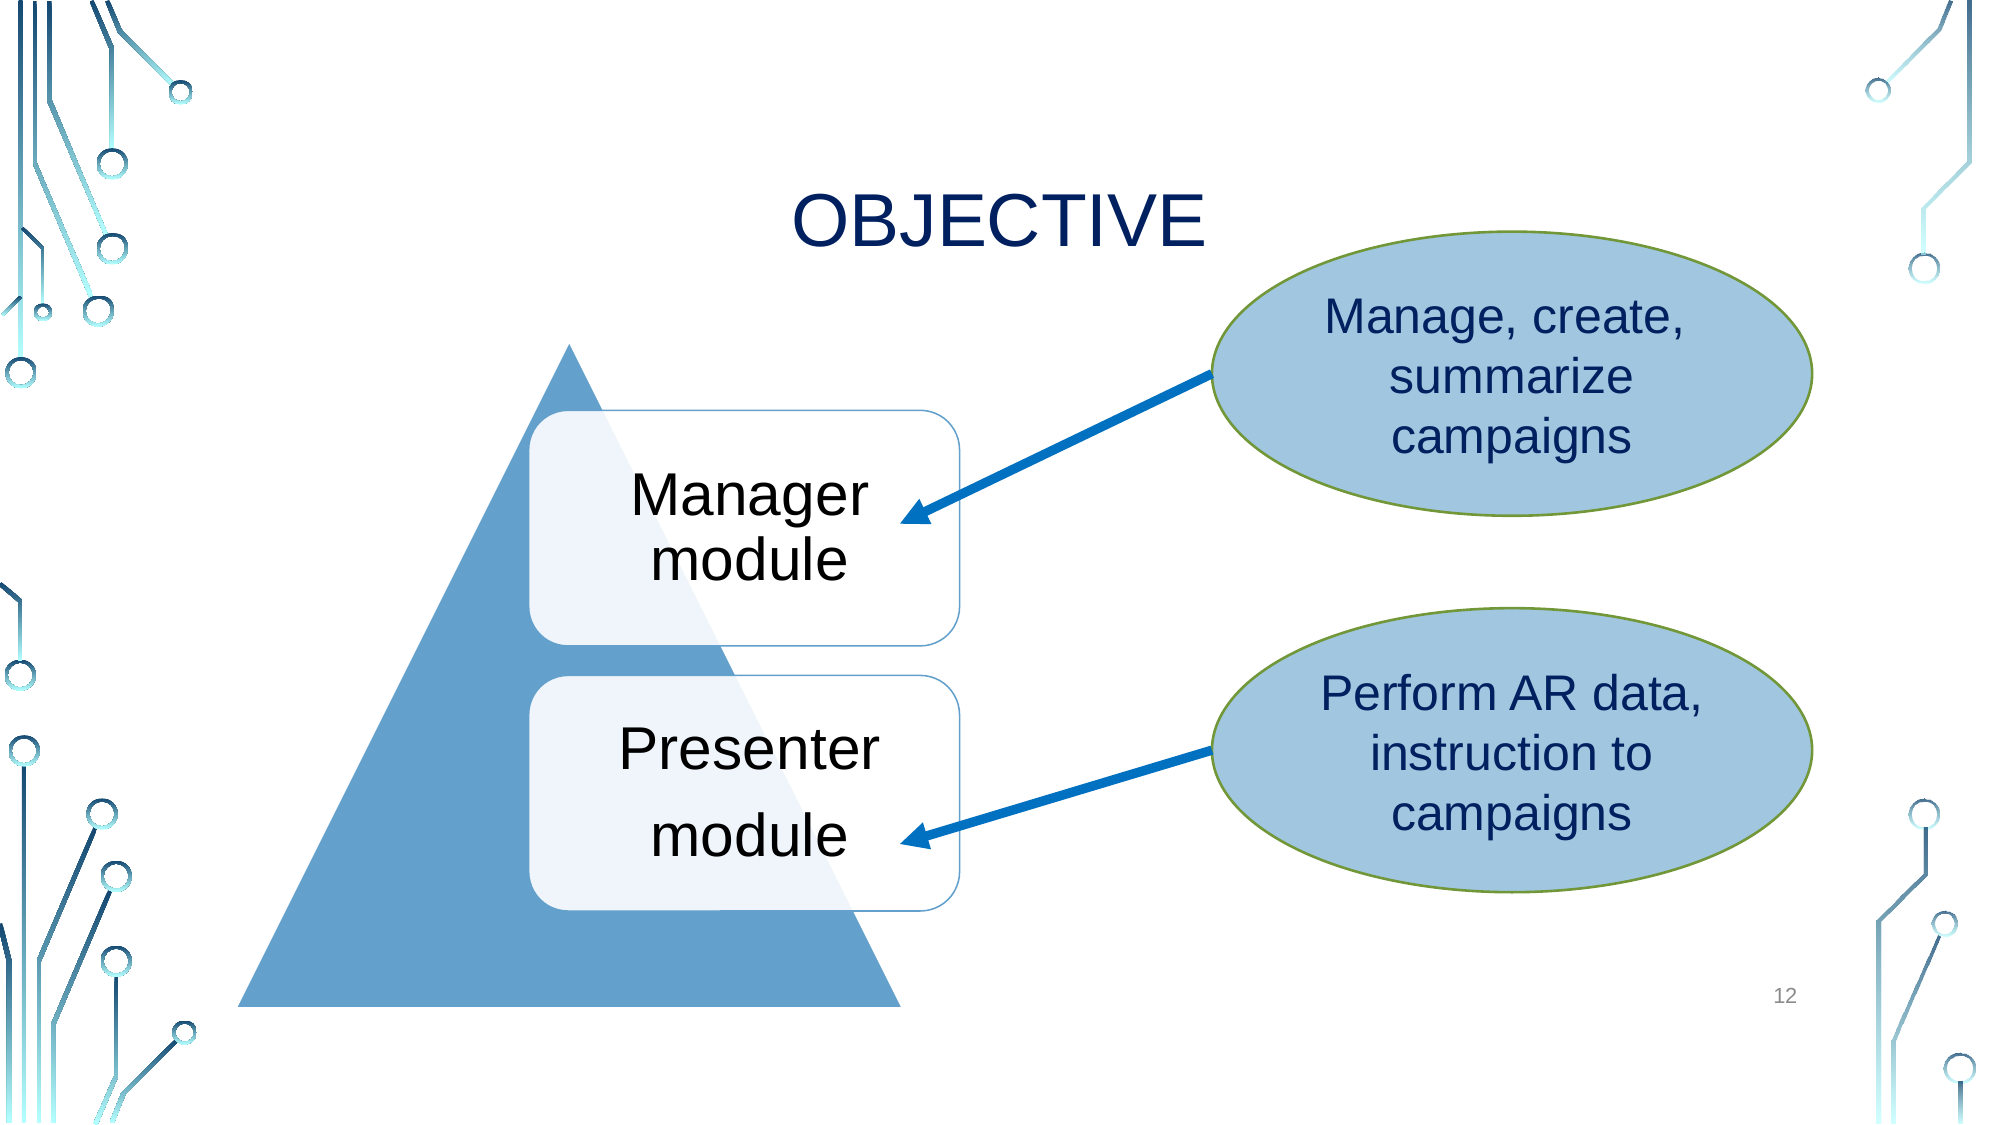

# OBJECTIVE
Manage, create,  summarize campaigns
Manager module
Presenter
module
Perform AR data, instruction to campaigns
12